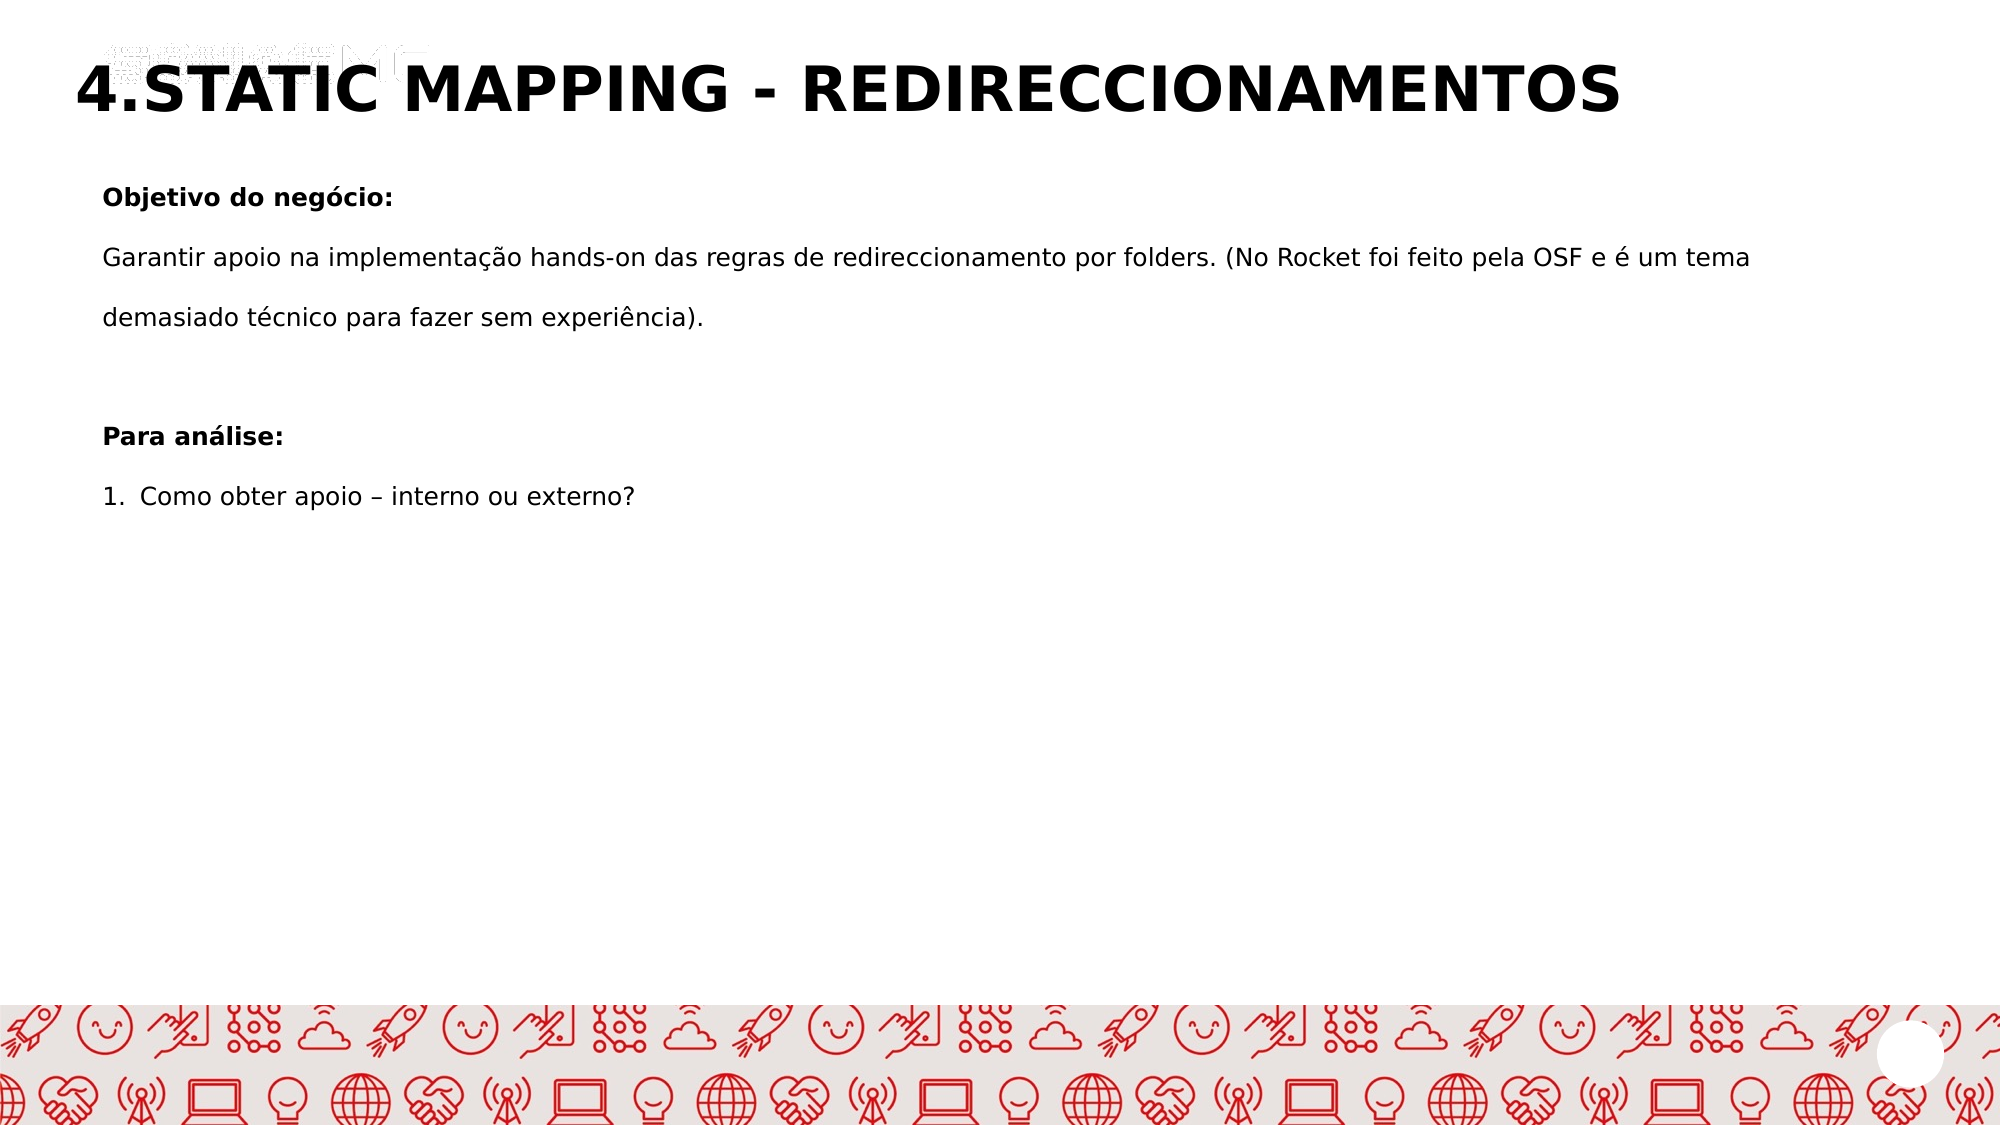

4.STATIC MAPPING - REDIRECCIONAMENTOS
Objetivo do negócio:
Garantir apoio na implementação hands-on das regras de redireccionamento por folders. (No Rocket foi feito pela OSF e é um tema demasiado técnico para fazer sem experiência).

Para análise:
Como obter apoio – interno ou externo?

C